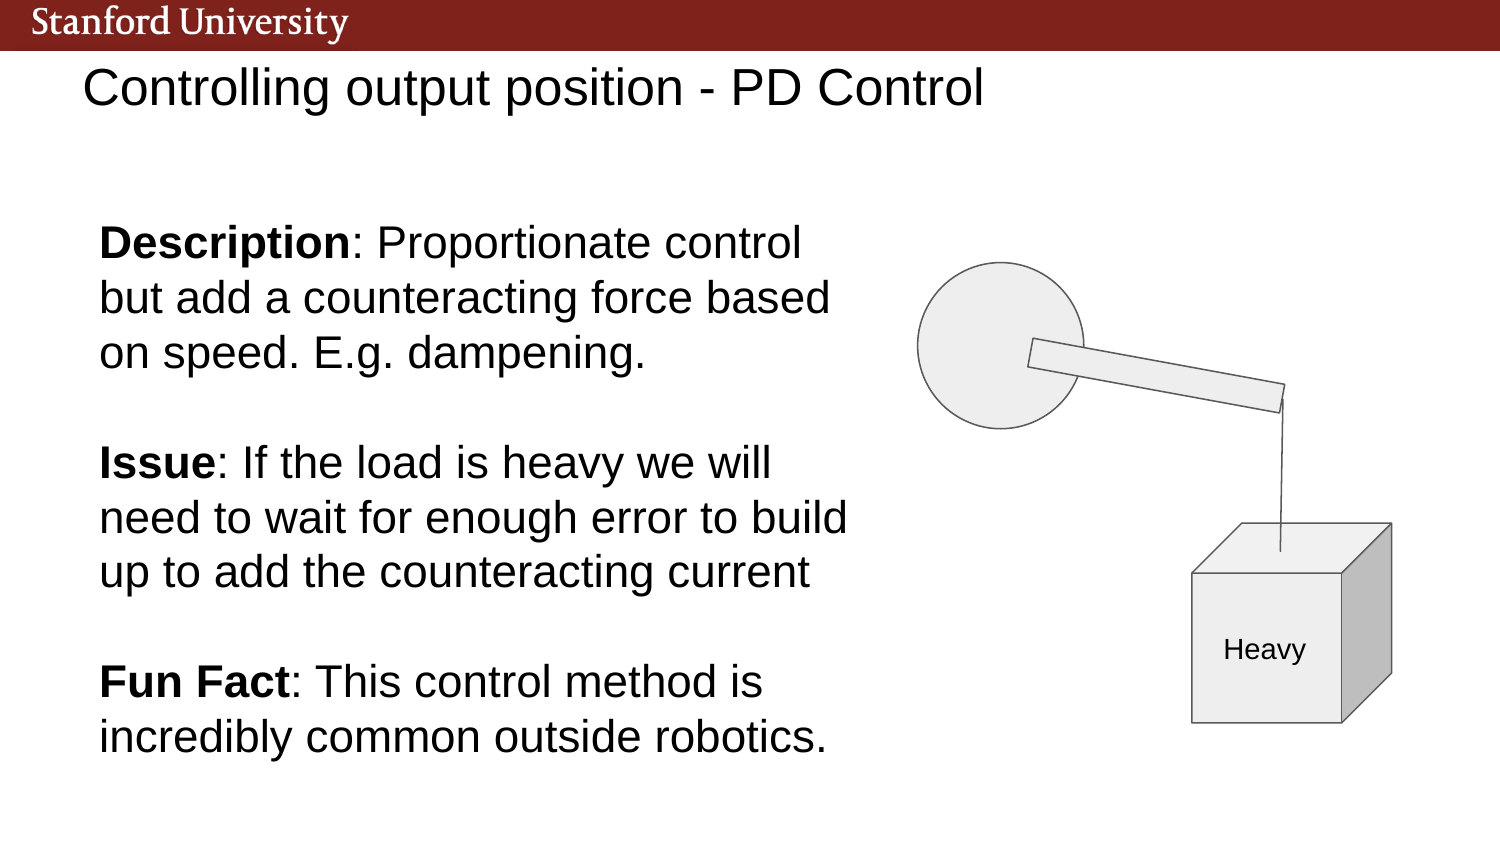

Controlling output position - PD Control

Description: Proportionate control but add a counteracting force based on speed. E.g. dampening.

Issue: If the load is heavy we will need to wait for enough error to build up to add the counteracting current

Fun Fact: This control method is incredibly common outside robotics.

  Heavy